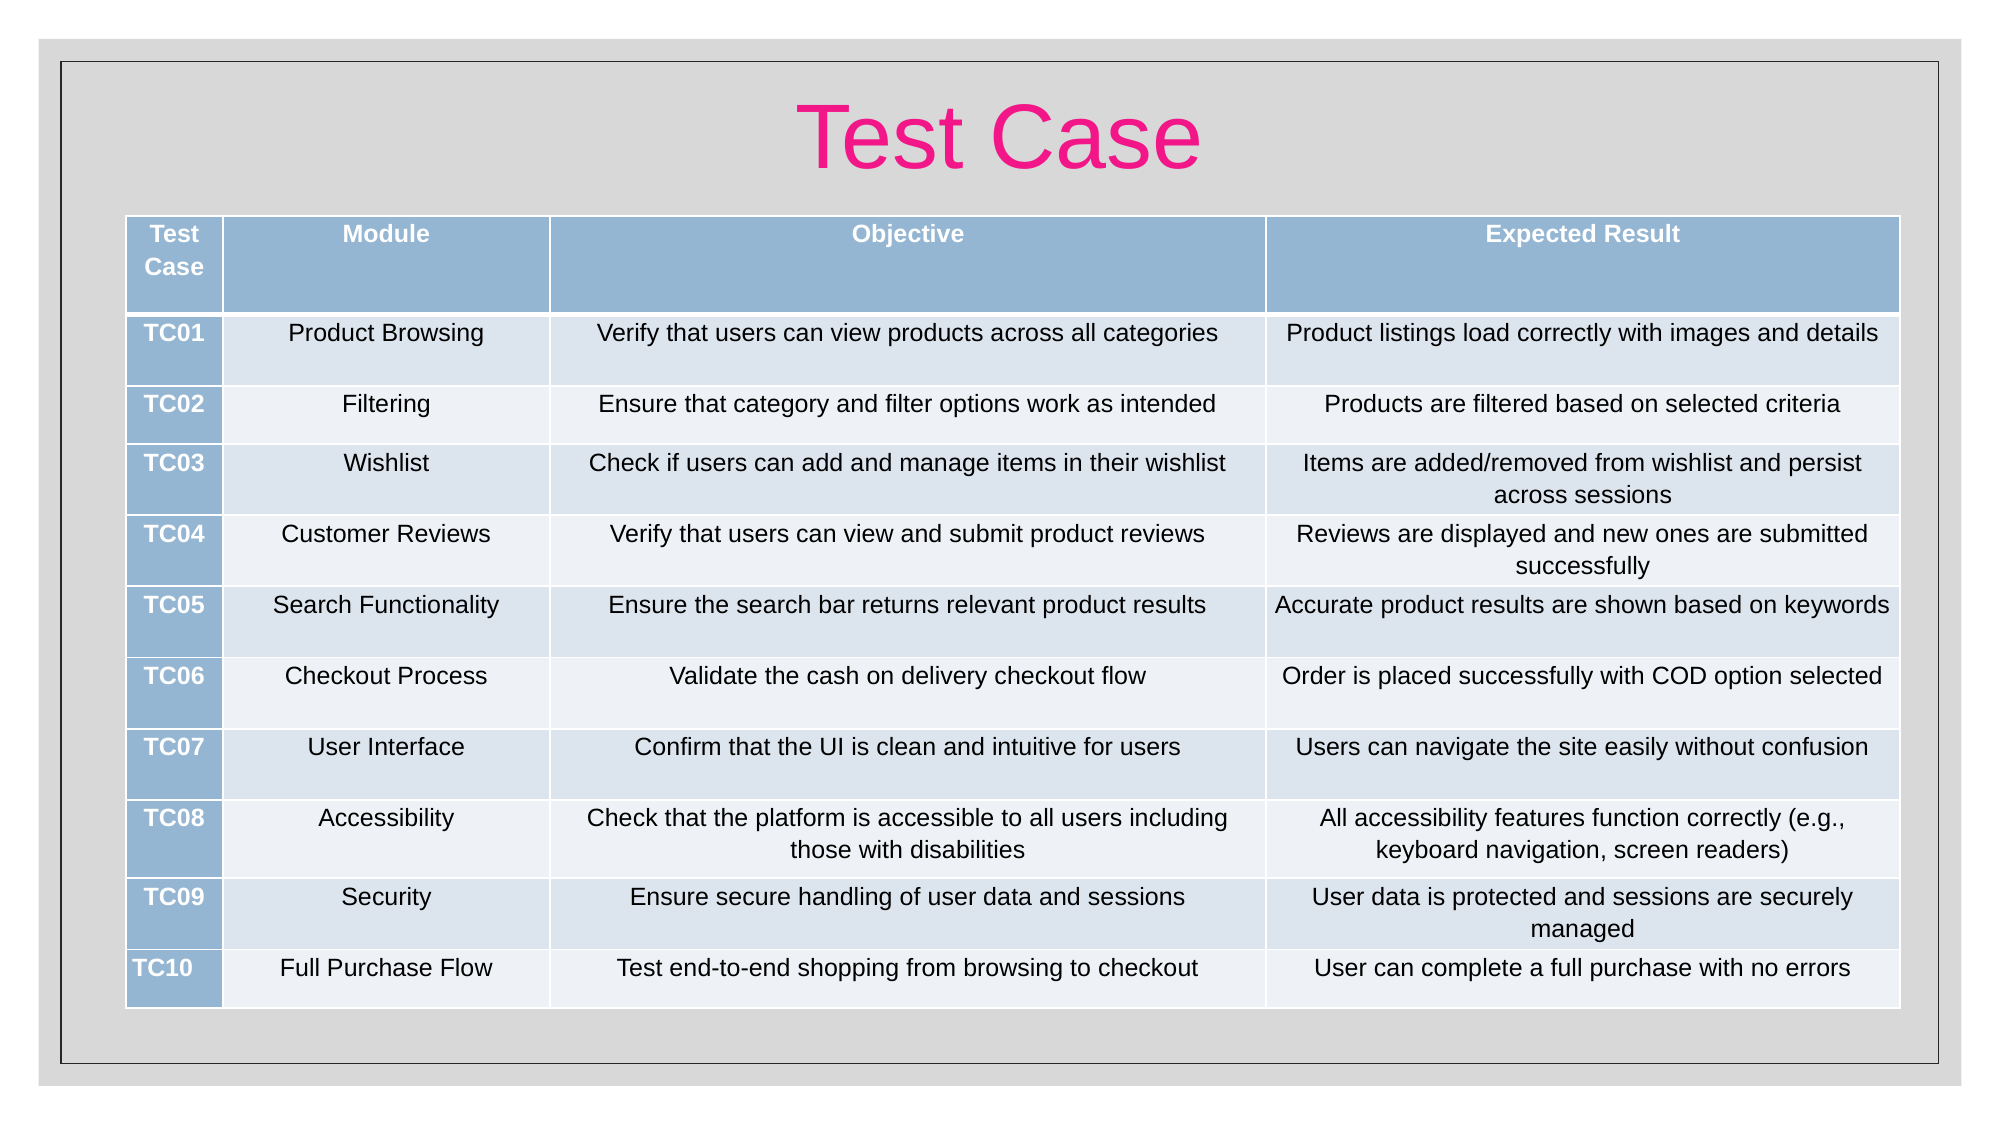

# Test Case
| Test Case | Module | Objective | Expected Result |
| --- | --- | --- | --- |
| TC01 | Product Browsing | Verify that users can view products across all categories | Product listings load correctly with images and details |
| TC02 | Filtering | Ensure that category and filter options work as intended | Products are filtered based on selected criteria |
| TC03 | Wishlist | Check if users can add and manage items in their wishlist | Items are added/removed from wishlist and persist across sessions |
| TC04 | Customer Reviews | Verify that users can view and submit product reviews | Reviews are displayed and new ones are submitted successfully |
| TC05 | Search Functionality | Ensure the search bar returns relevant product results | Accurate product results are shown based on keywords |
| TC06 | Checkout Process | Validate the cash on delivery checkout flow | Order is placed successfully with COD option selected |
| TC07 | User Interface | Confirm that the UI is clean and intuitive for users | Users can navigate the site easily without confusion |
| TC08 | Accessibility | Check that the platform is accessible to all users including those with disabilities | All accessibility features function correctly (e.g., keyboard navigation, screen readers) |
| TC09 | Security | Ensure secure handling of user data and sessions | User data is protected and sessions are securely managed |
| TC10 | Full Purchase Flow | Test end-to-end shopping from browsing to checkout | User can complete a full purchase with no errors |